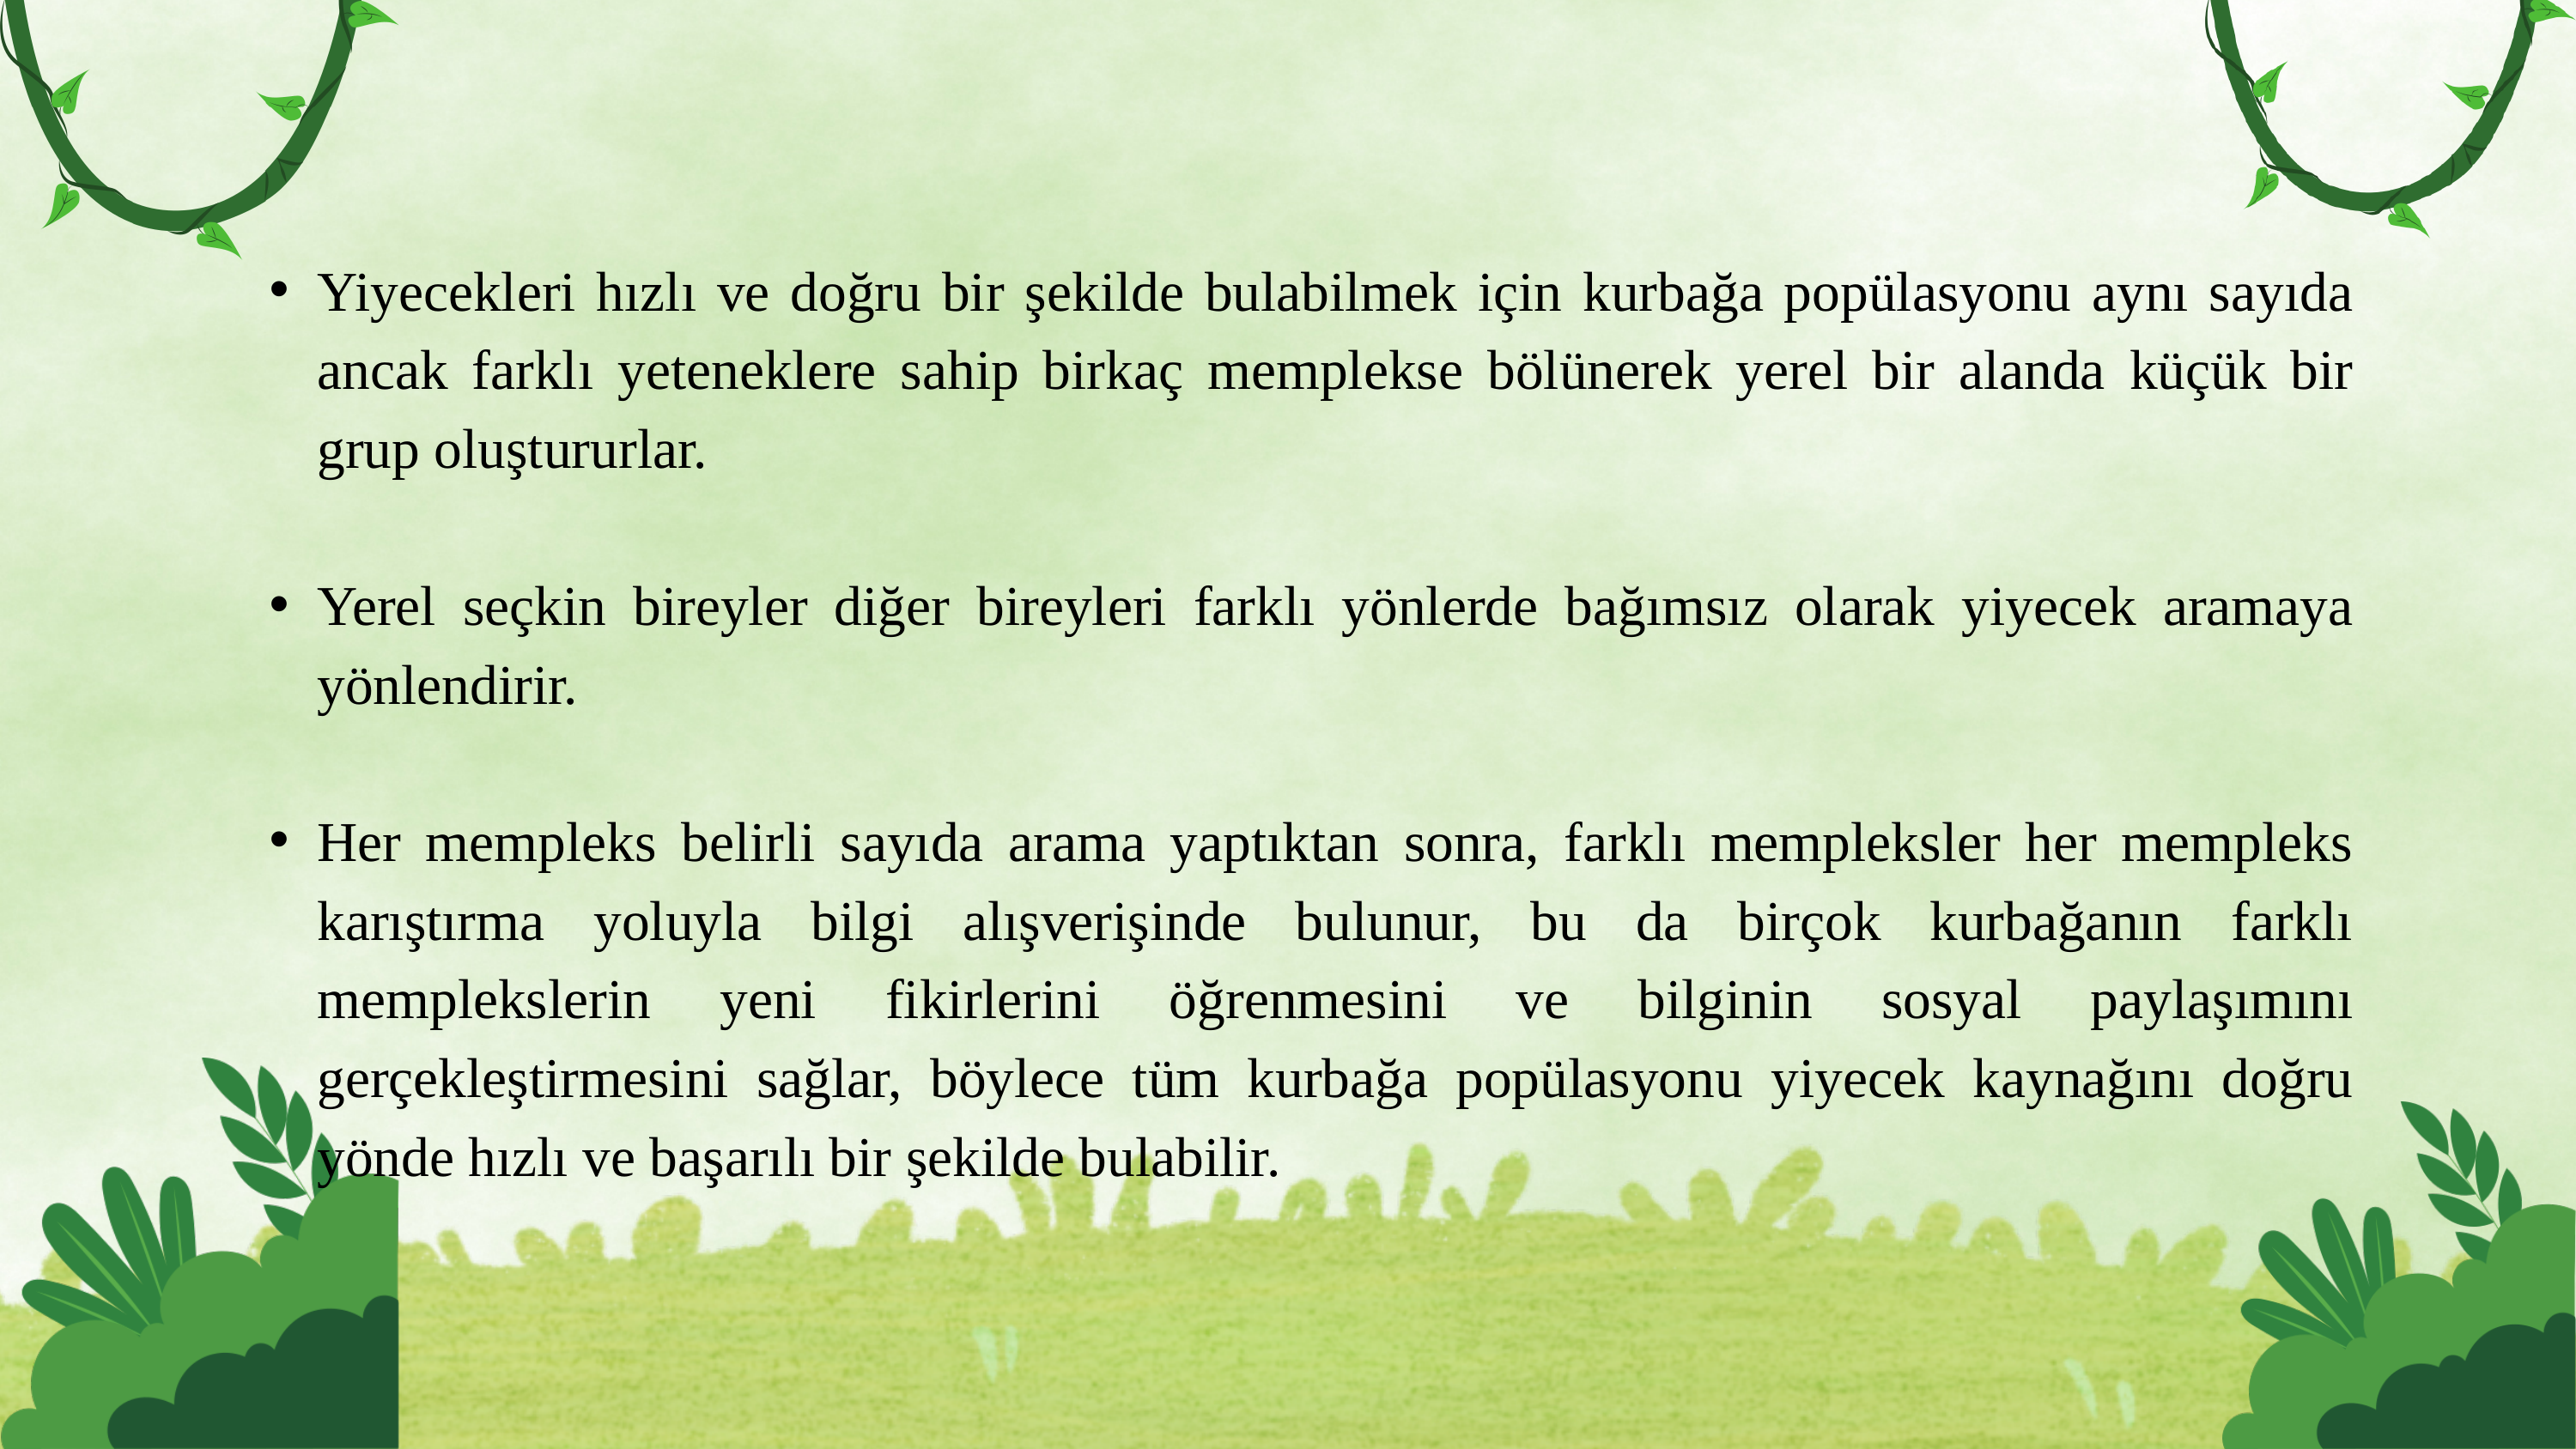

Yiyecekleri hızlı ve doğru bir şekilde bulabilmek için kurbağa popülasyonu aynı sayıda ancak farklı yeteneklere sahip birkaç memplekse bölünerek yerel bir alanda küçük bir grup oluştururlar.

Yerel seçkin bireyler diğer bireyleri farklı yönlerde bağımsız olarak yiyecek aramaya yönlendirir.

Her mempleks belirli sayıda arama yaptıktan sonra, farklı mempleksler her mempleks karıştırma yoluyla bilgi alışverişinde bulunur, bu da birçok kurbağanın farklı memplekslerin yeni fikirlerini öğrenmesini ve bilginin sosyal paylaşımını gerçekleştirmesini sağlar, böylece tüm kurbağa popülasyonu yiyecek kaynağını doğru yönde hızlı ve başarılı bir şekilde bulabilir.